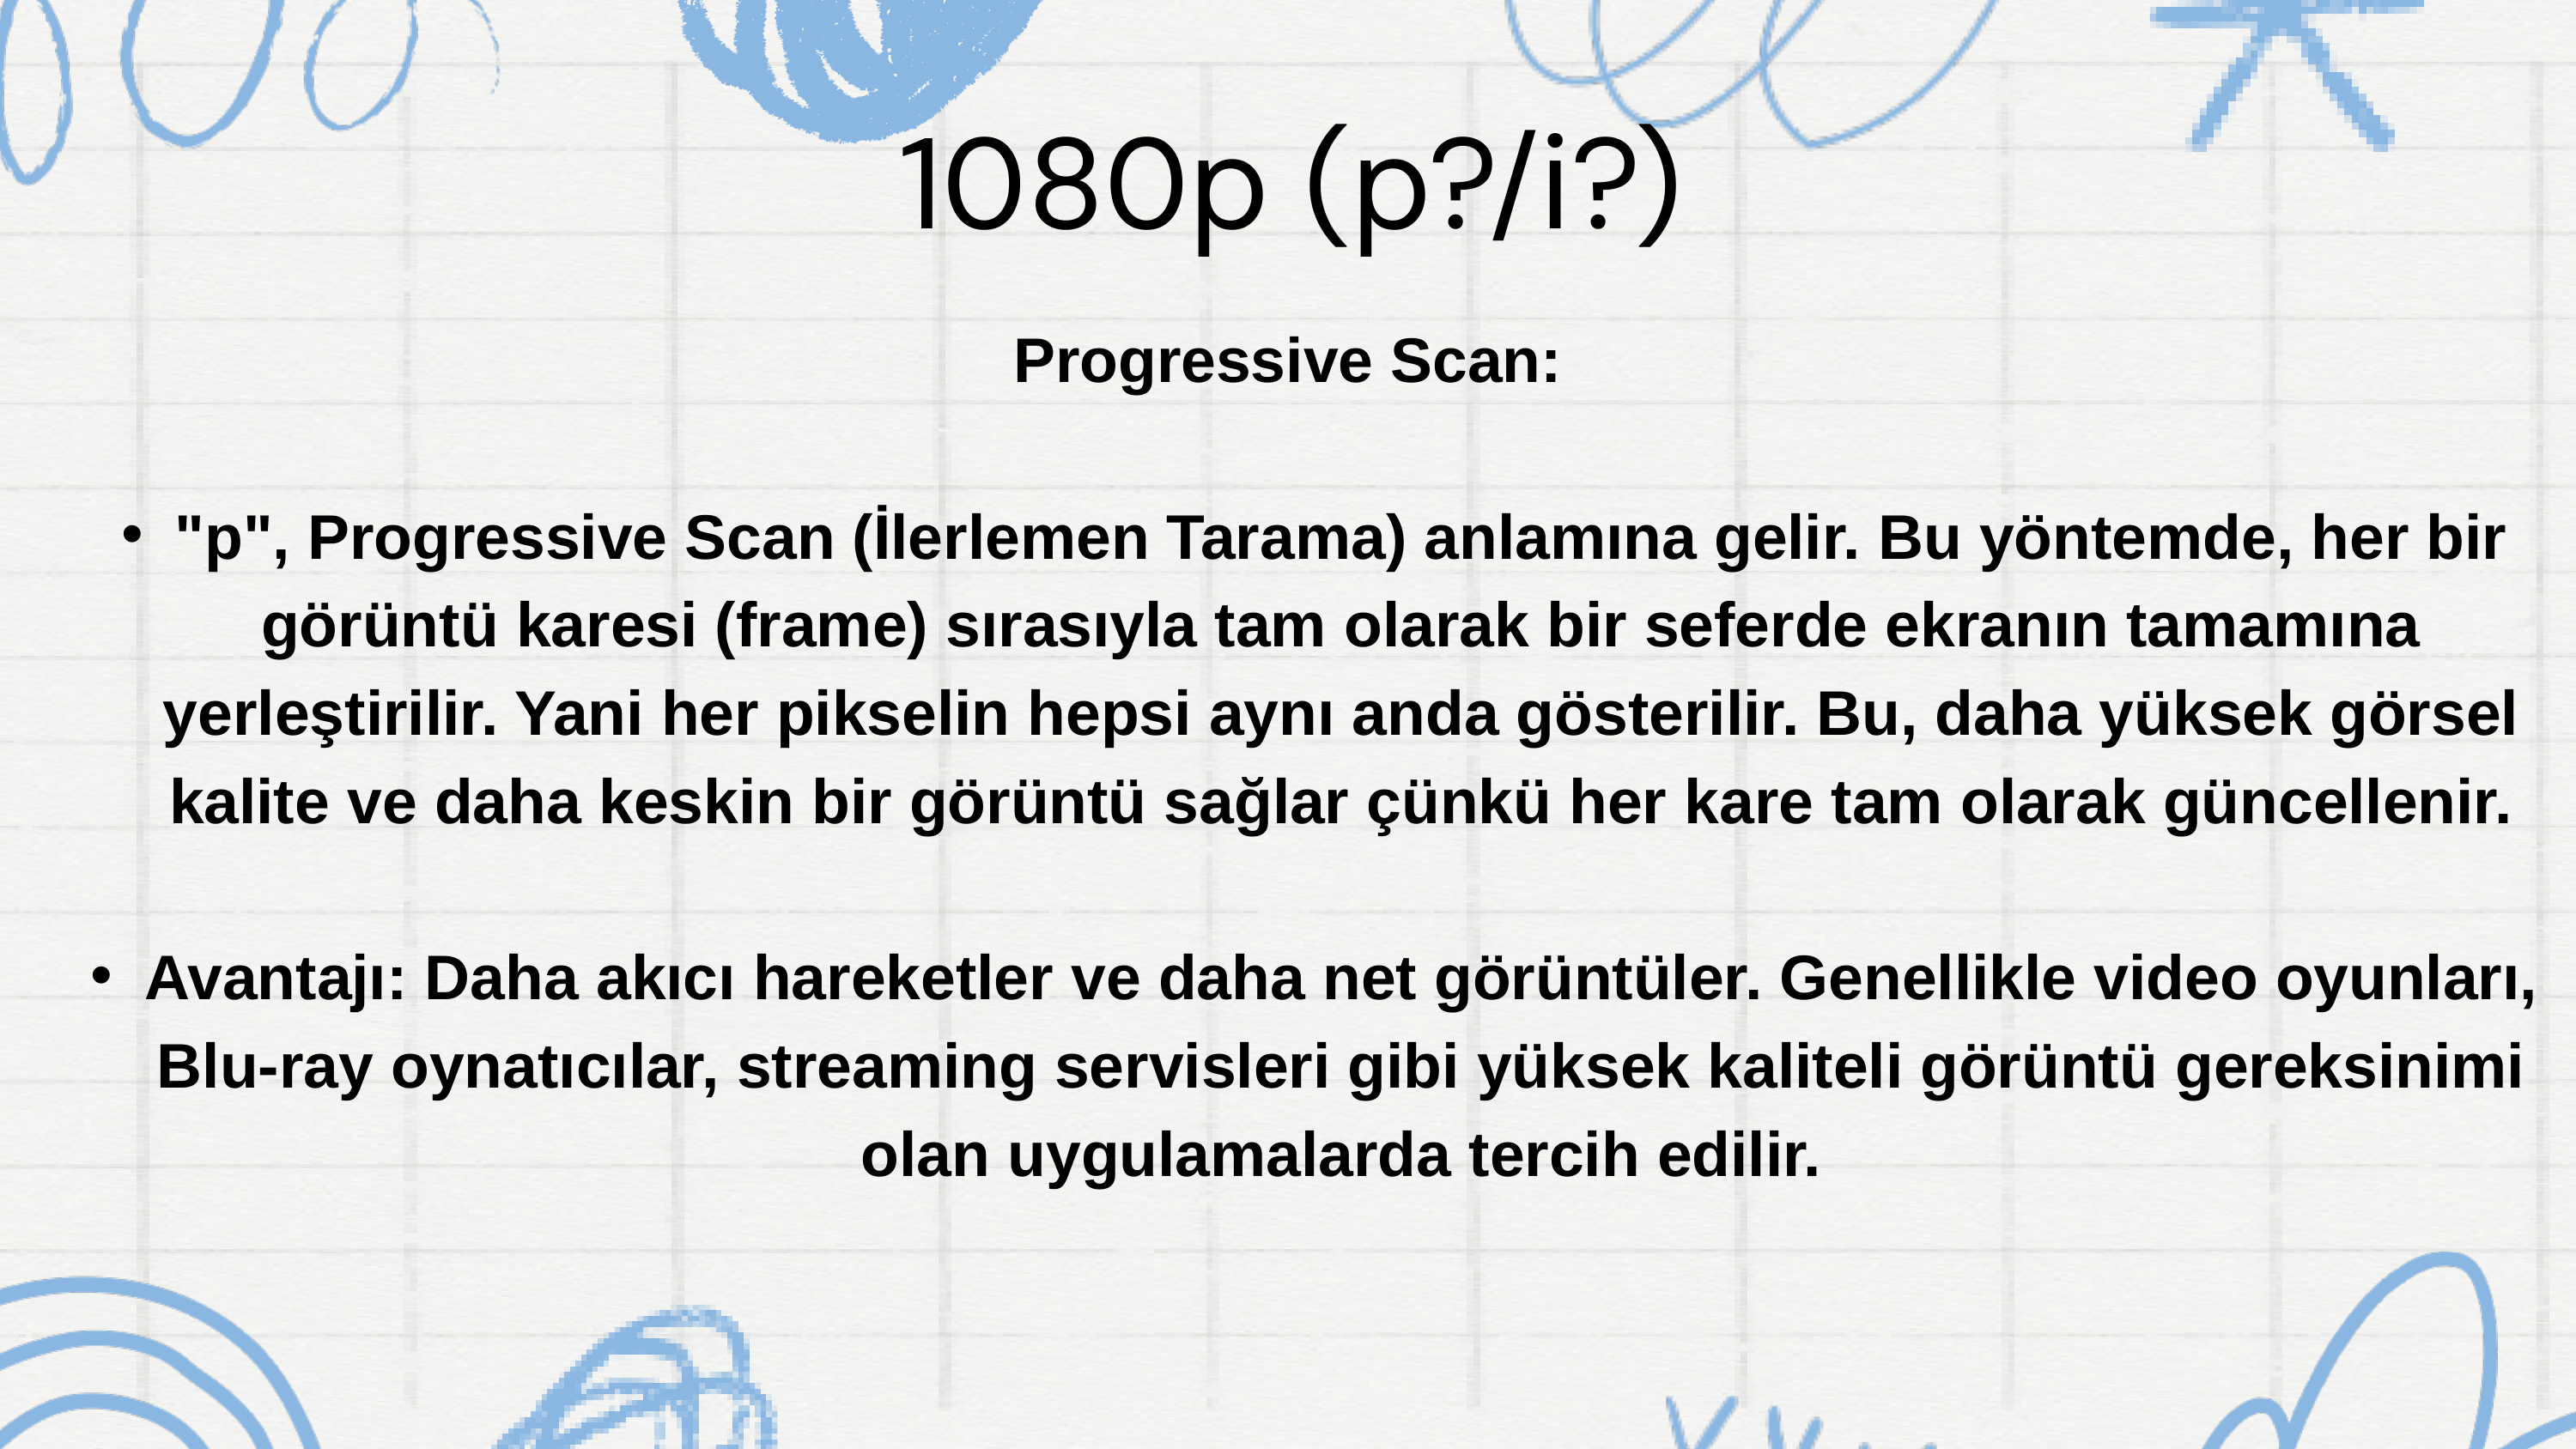

1080p (p?/i?)
Progressive Scan:

"p", Progressive Scan (İlerlemen Tarama) anlamına gelir. Bu yöntemde, her bir görüntü karesi (frame) sırasıyla tam olarak bir seferde ekranın tamamına yerleştirilir. Yani her pikselin hepsi aynı anda gösterilir. Bu, daha yüksek görsel kalite ve daha keskin bir görüntü sağlar çünkü her kare tam olarak güncellenir.

Avantajı: Daha akıcı hareketler ve daha net görüntüler. Genellikle video oyunları, Blu-ray oynatıcılar, streaming servisleri gibi yüksek kaliteli görüntü gereksinimi olan uygulamalarda tercih edilir.